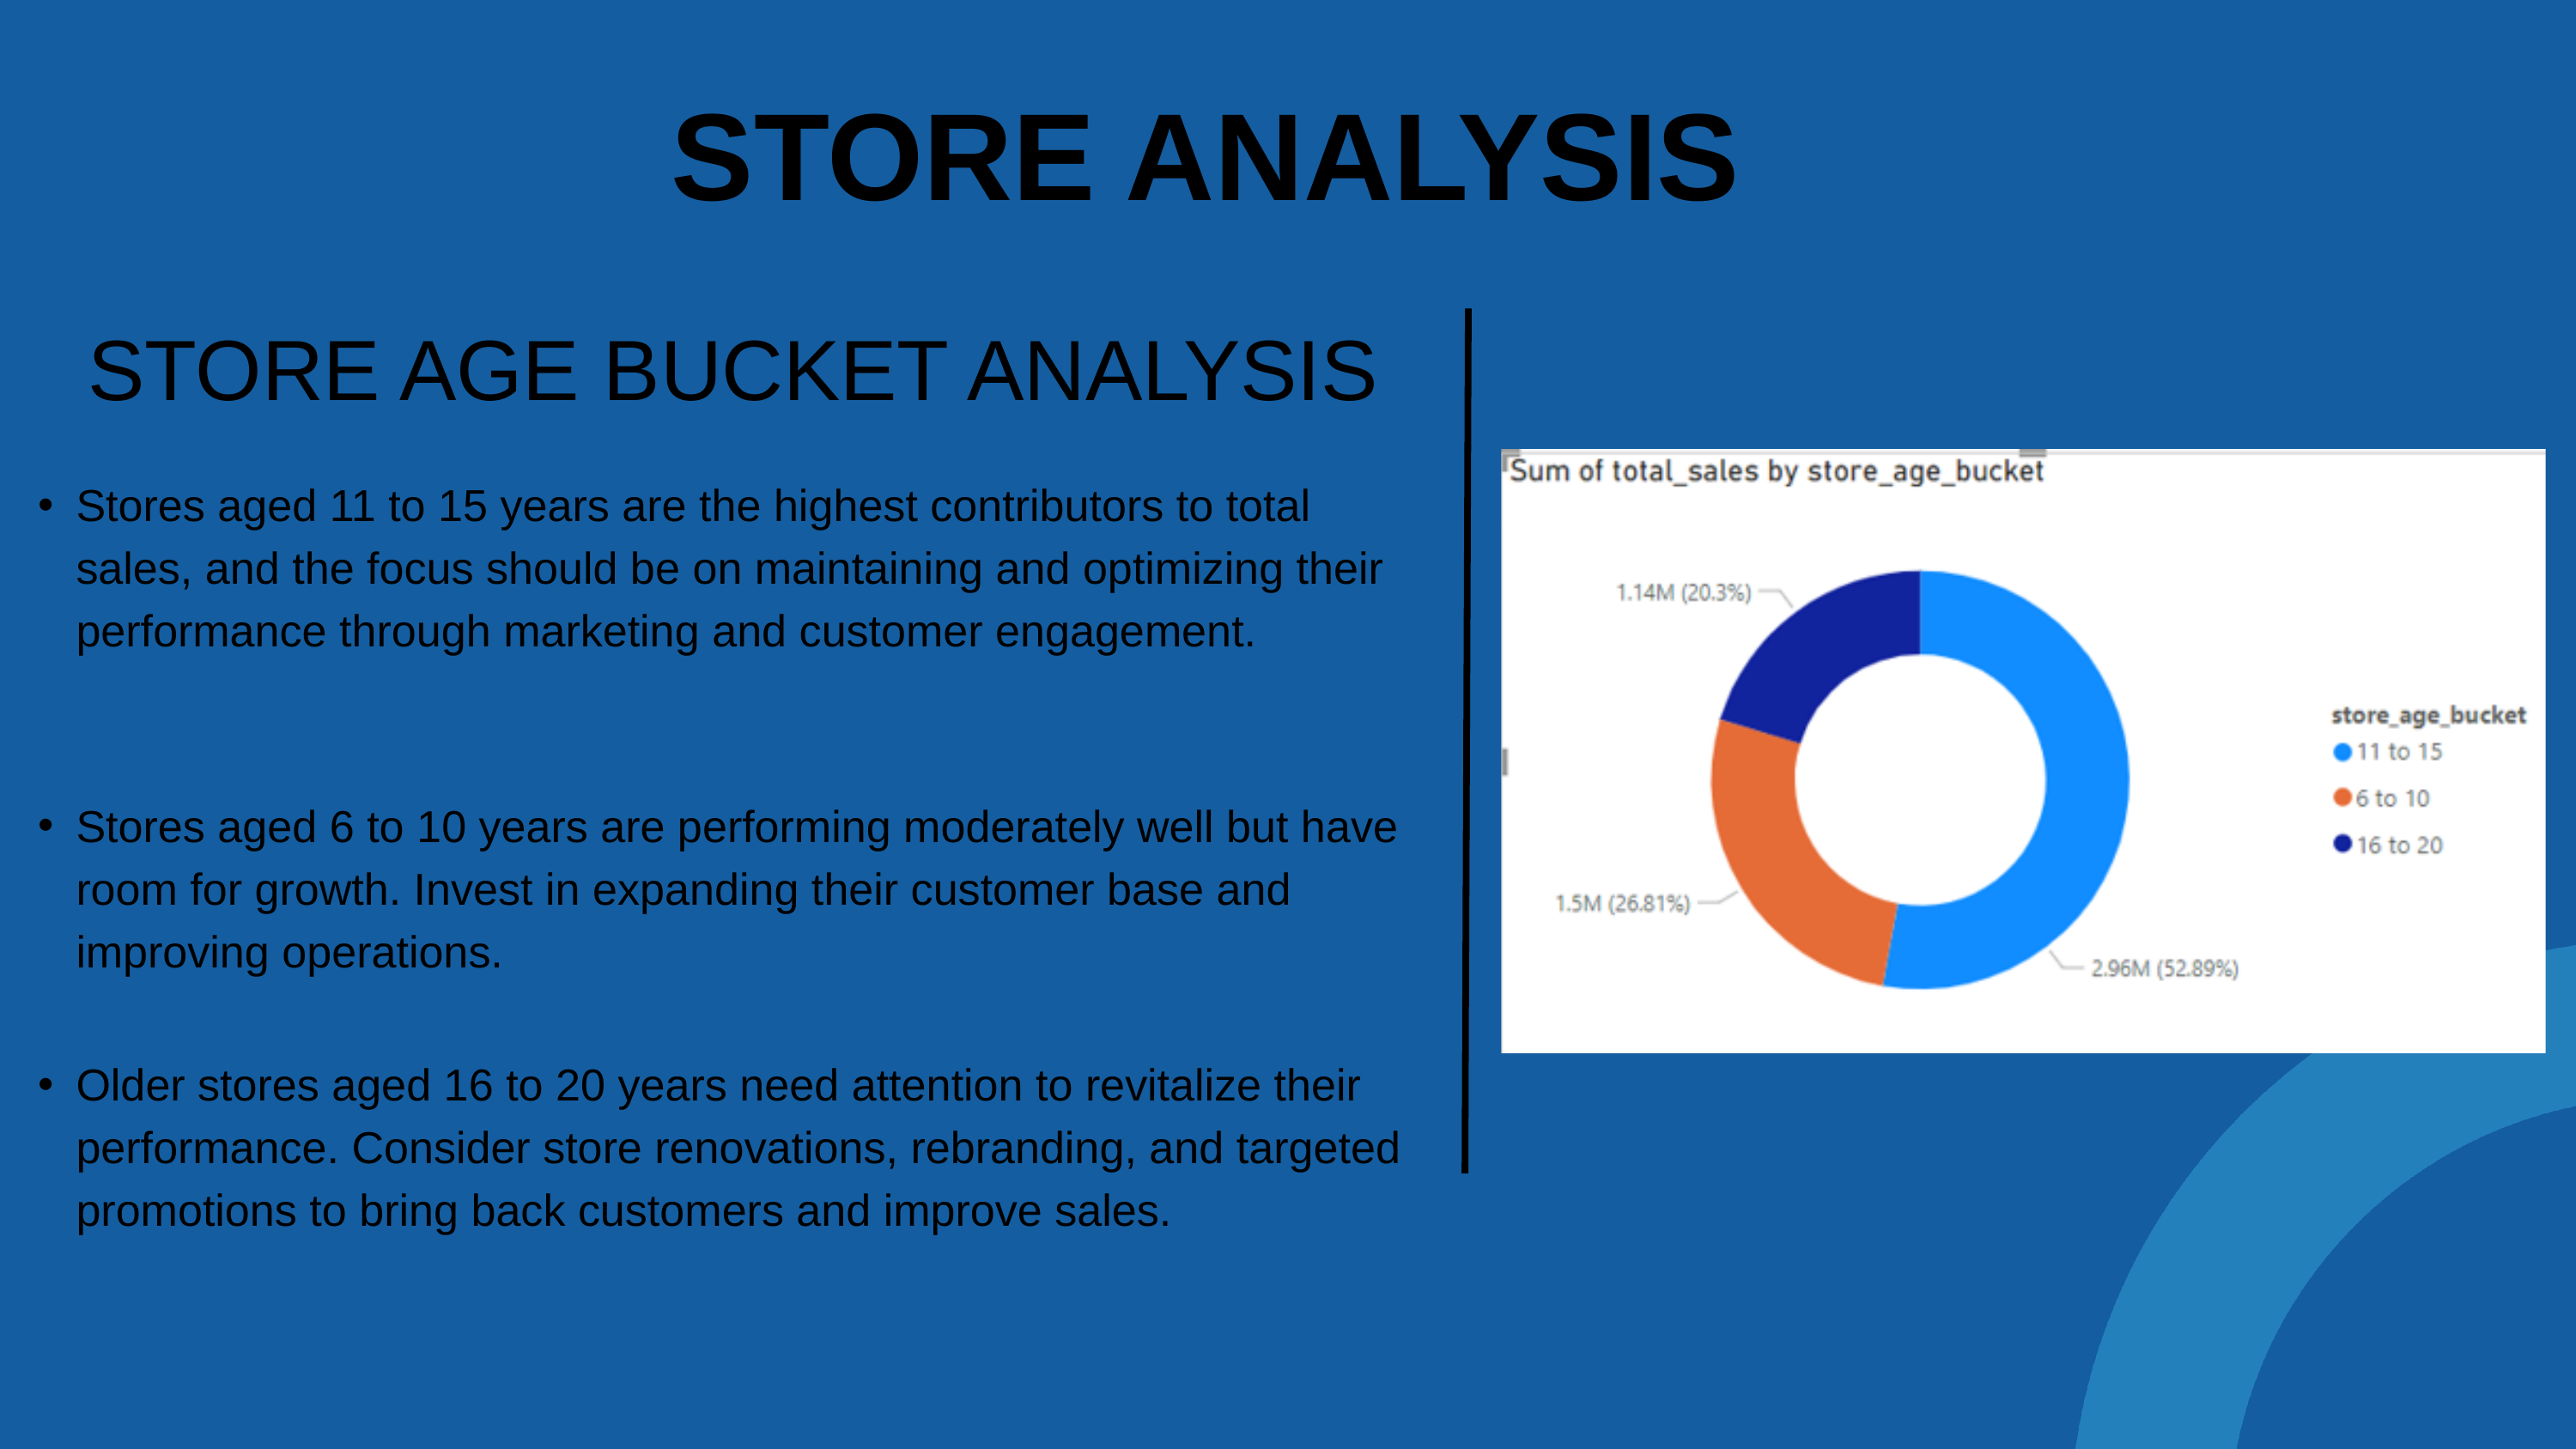

STORE ANALYSIS
STORE AGE BUCKET ANALYSIS

Stores aged 11 to 15 years are the highest contributors to total sales, and the focus should be on maintaining and optimizing their performance through marketing and customer engagement.
Stores aged 6 to 10 years are performing moderately well but have room for growth. Invest in expanding their customer base and improving operations.

Older stores aged 16 to 20 years need attention to revitalize their performance. Consider store renovations, rebranding, and targeted promotions to bring back customers and improve sales.